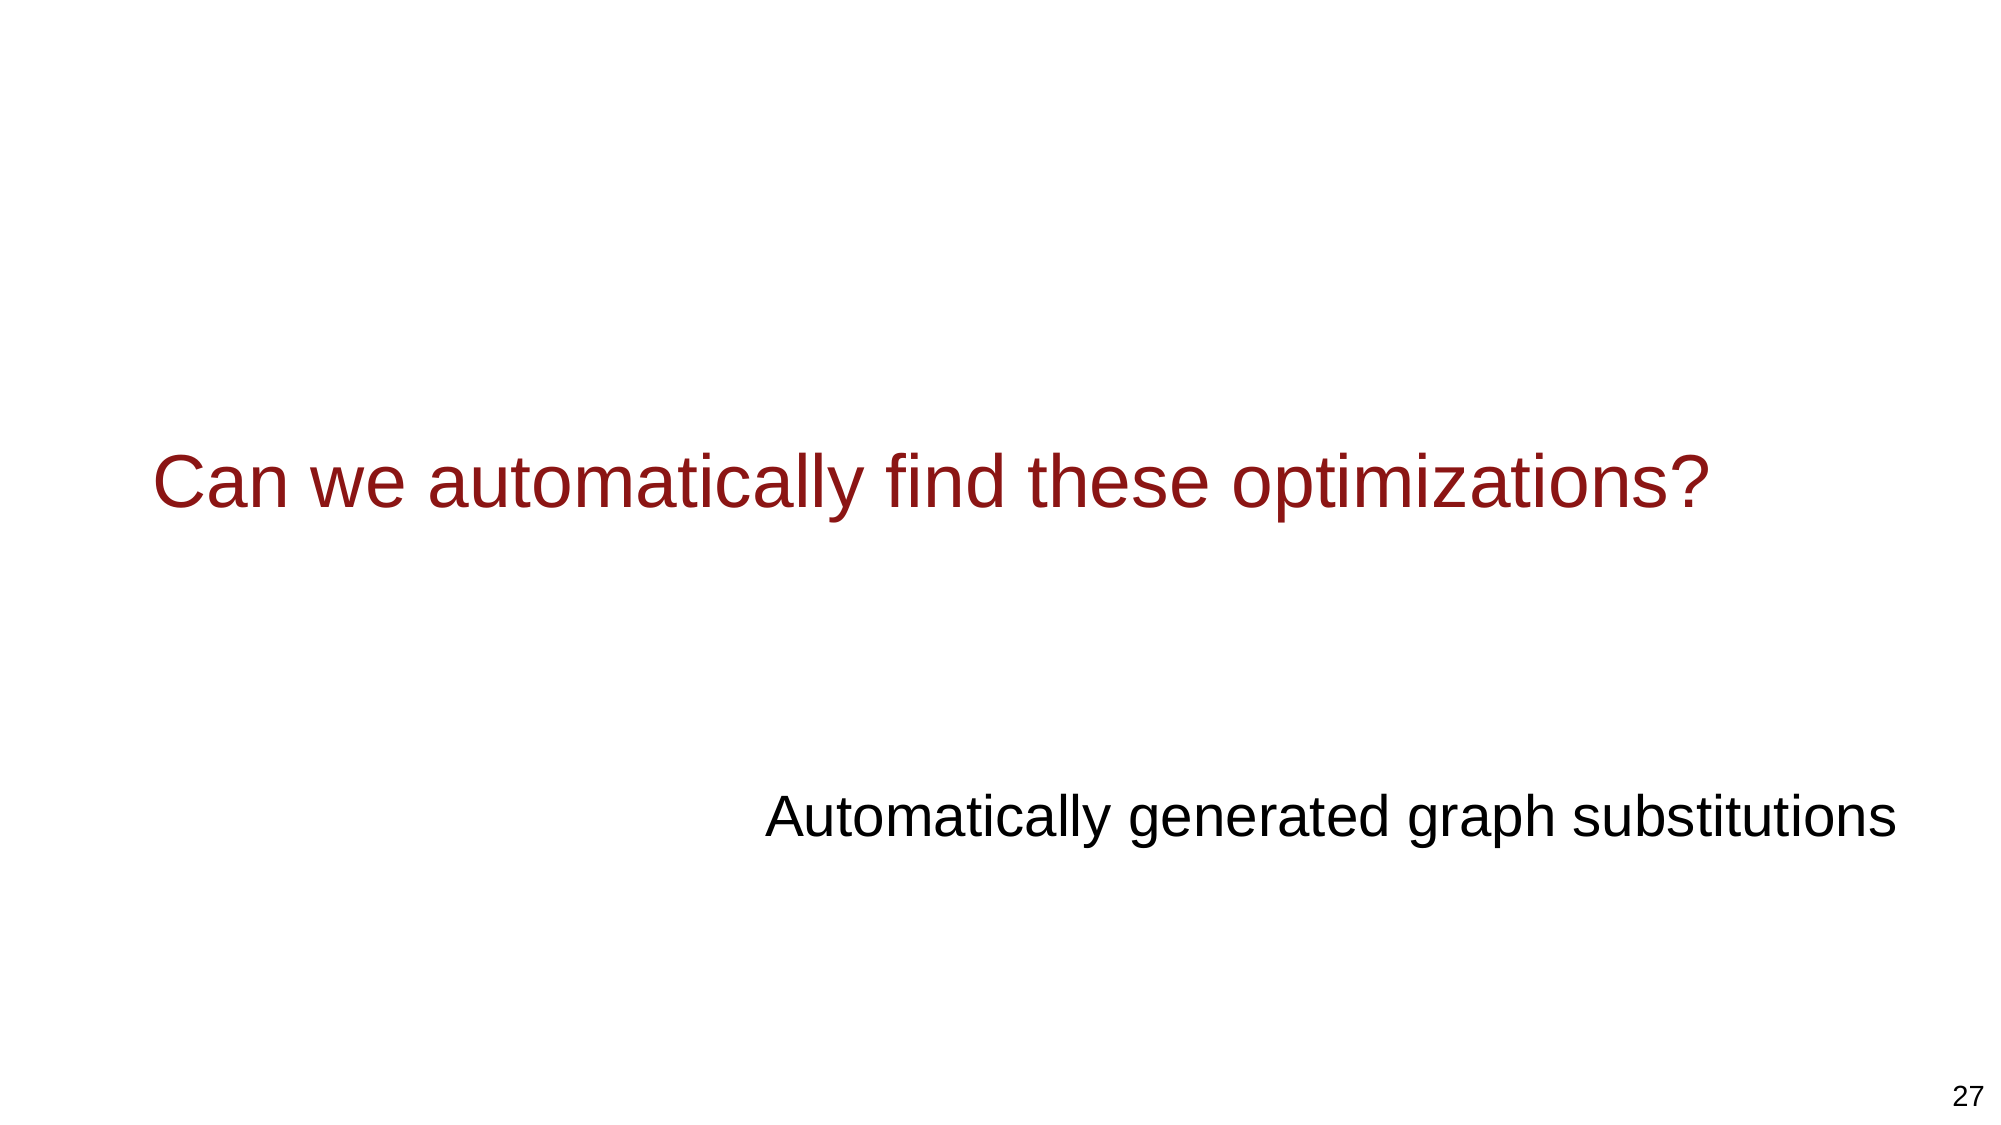

# Can we automatically find these optimizations?
Automatically generated graph substitutions
27